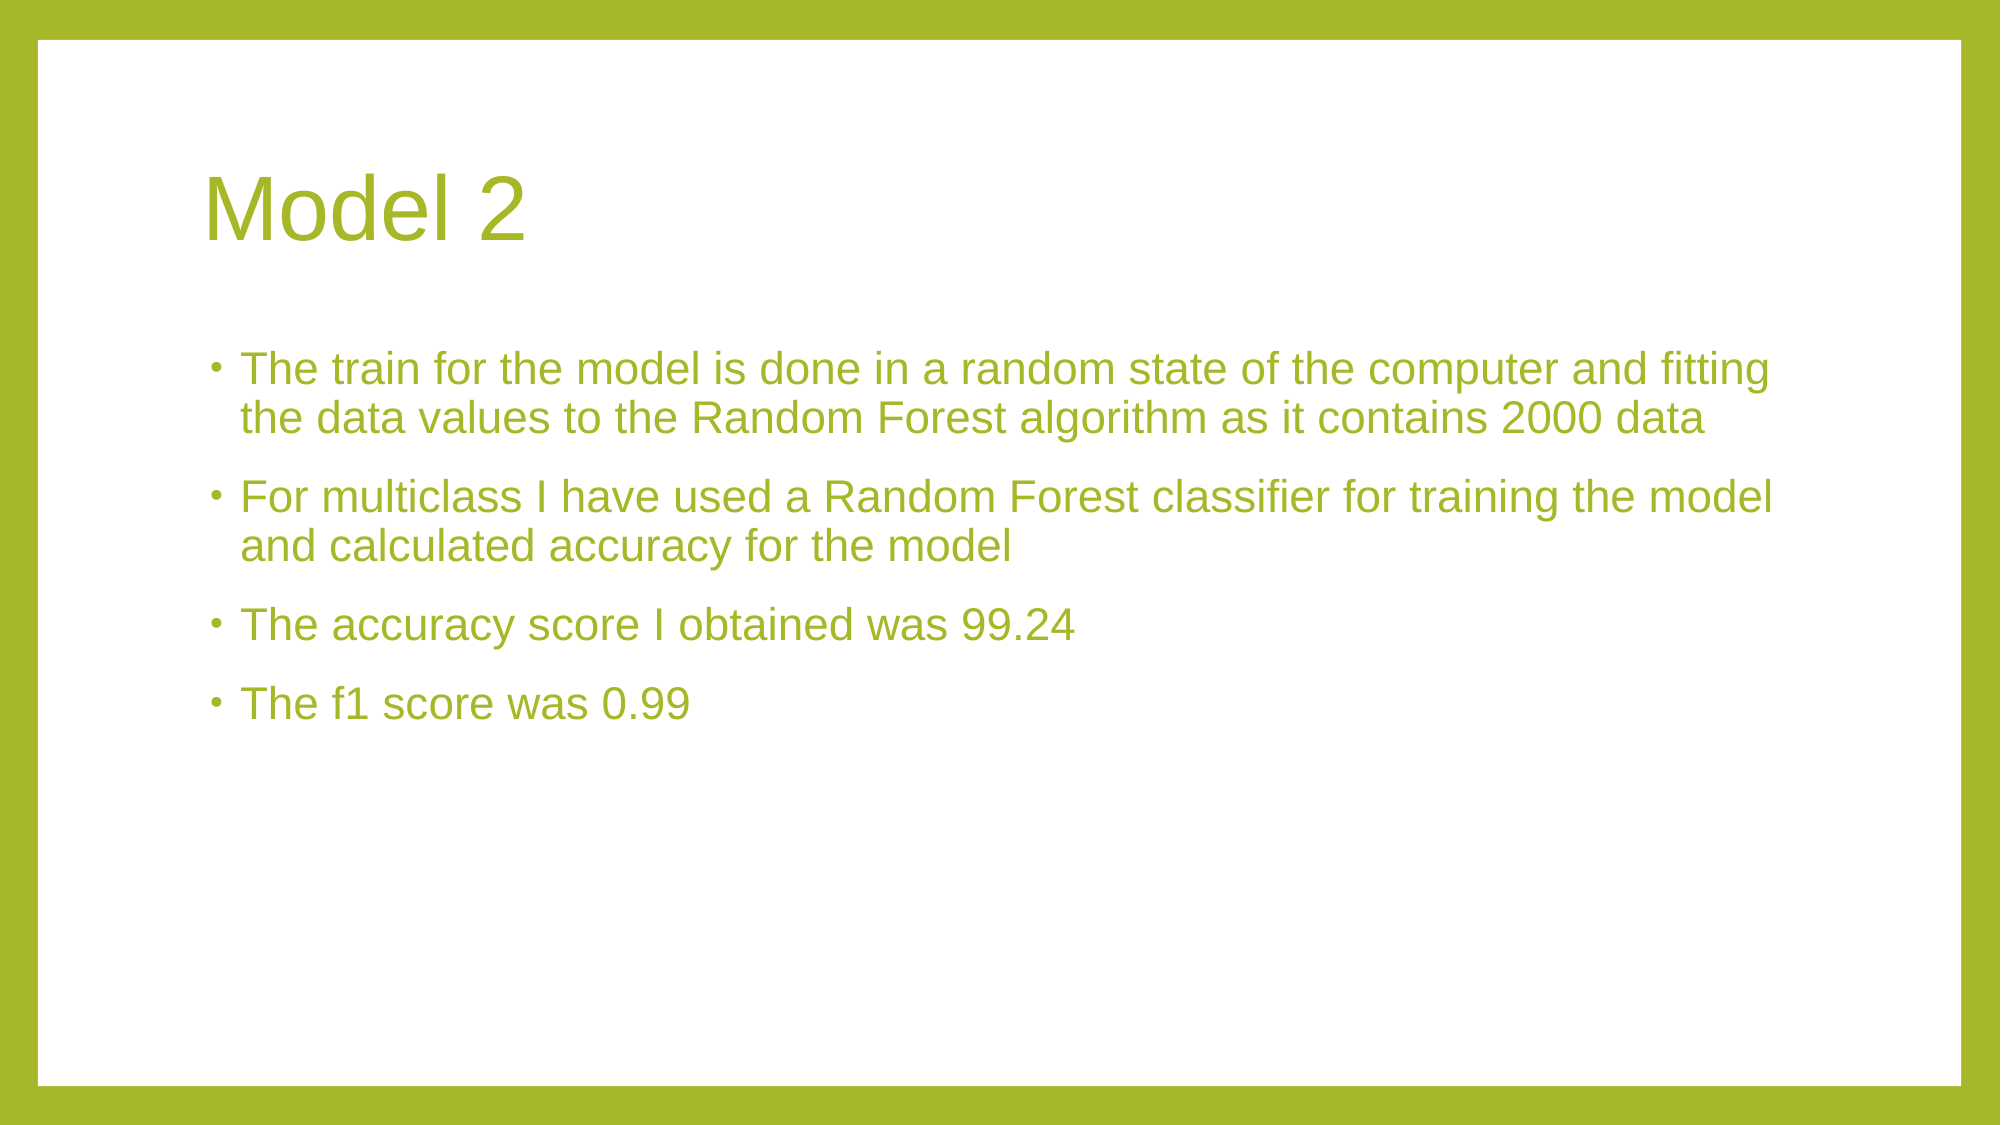

# Model 2
The train for the model is done in a random state of the computer and fitting the data values to the Random Forest algorithm as it contains 2000 data
For multiclass I have used a Random Forest classifier for training the model and calculated accuracy for the model
The accuracy score I obtained was 99.24
The f1 score was 0.99